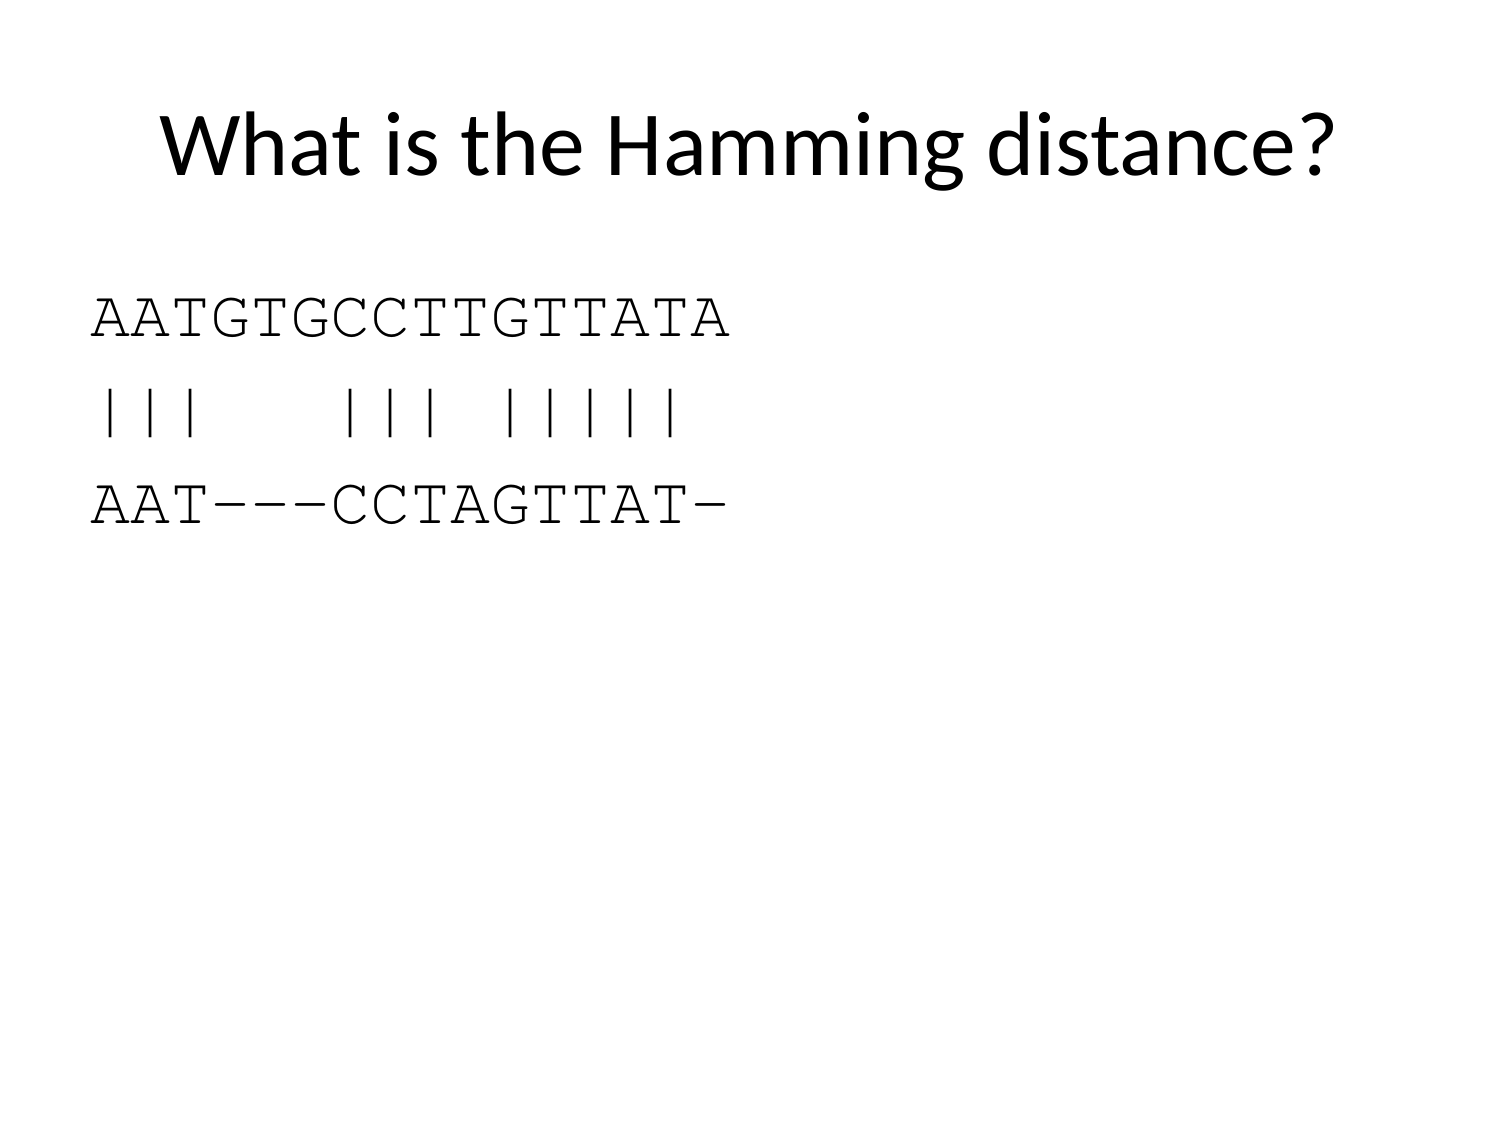

# What is the Hamming distance?
AATGTGCCTTGTTATA
|||   ||| |||||
AAT---CCTAGTTAT-